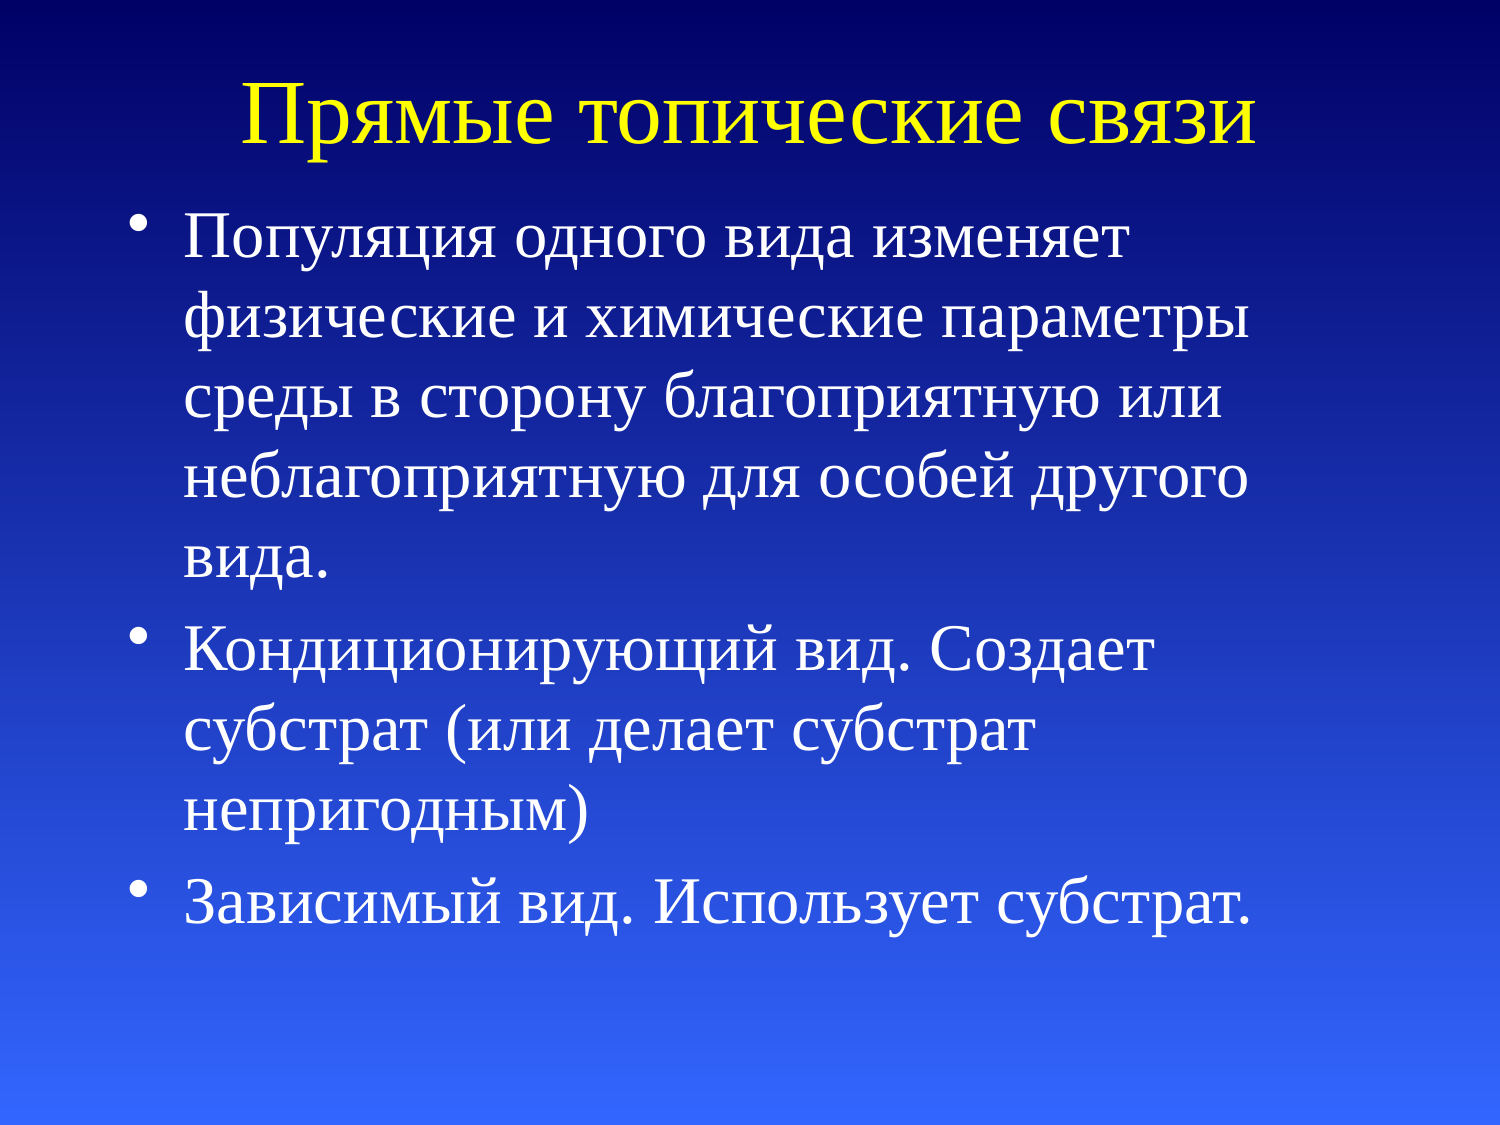

# Прямые топические связи
Популяция одного вида изменяет физические и химические параметры среды в сторону благоприятную или неблагоприятную для особей другого вида.
Кондиционирующий вид. Создает субстрат (или делает субстрат непригодным)
Зависимый вид. Использует субстрат.